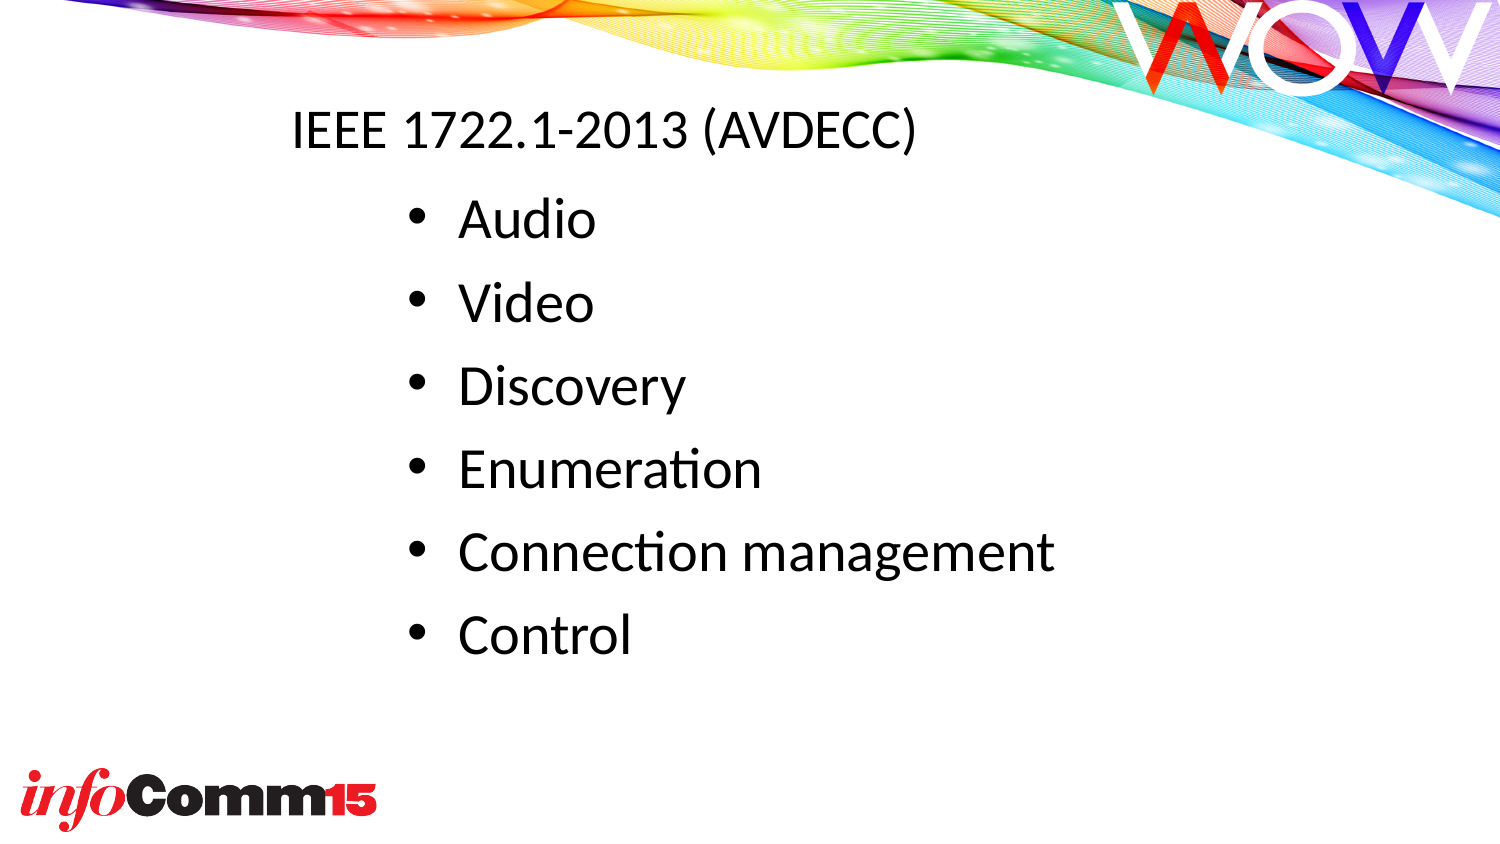

# IEEE 1722.1-2013 (AVDECC)
Audio
Video
Discovery
Enumeration
Connection management
Control